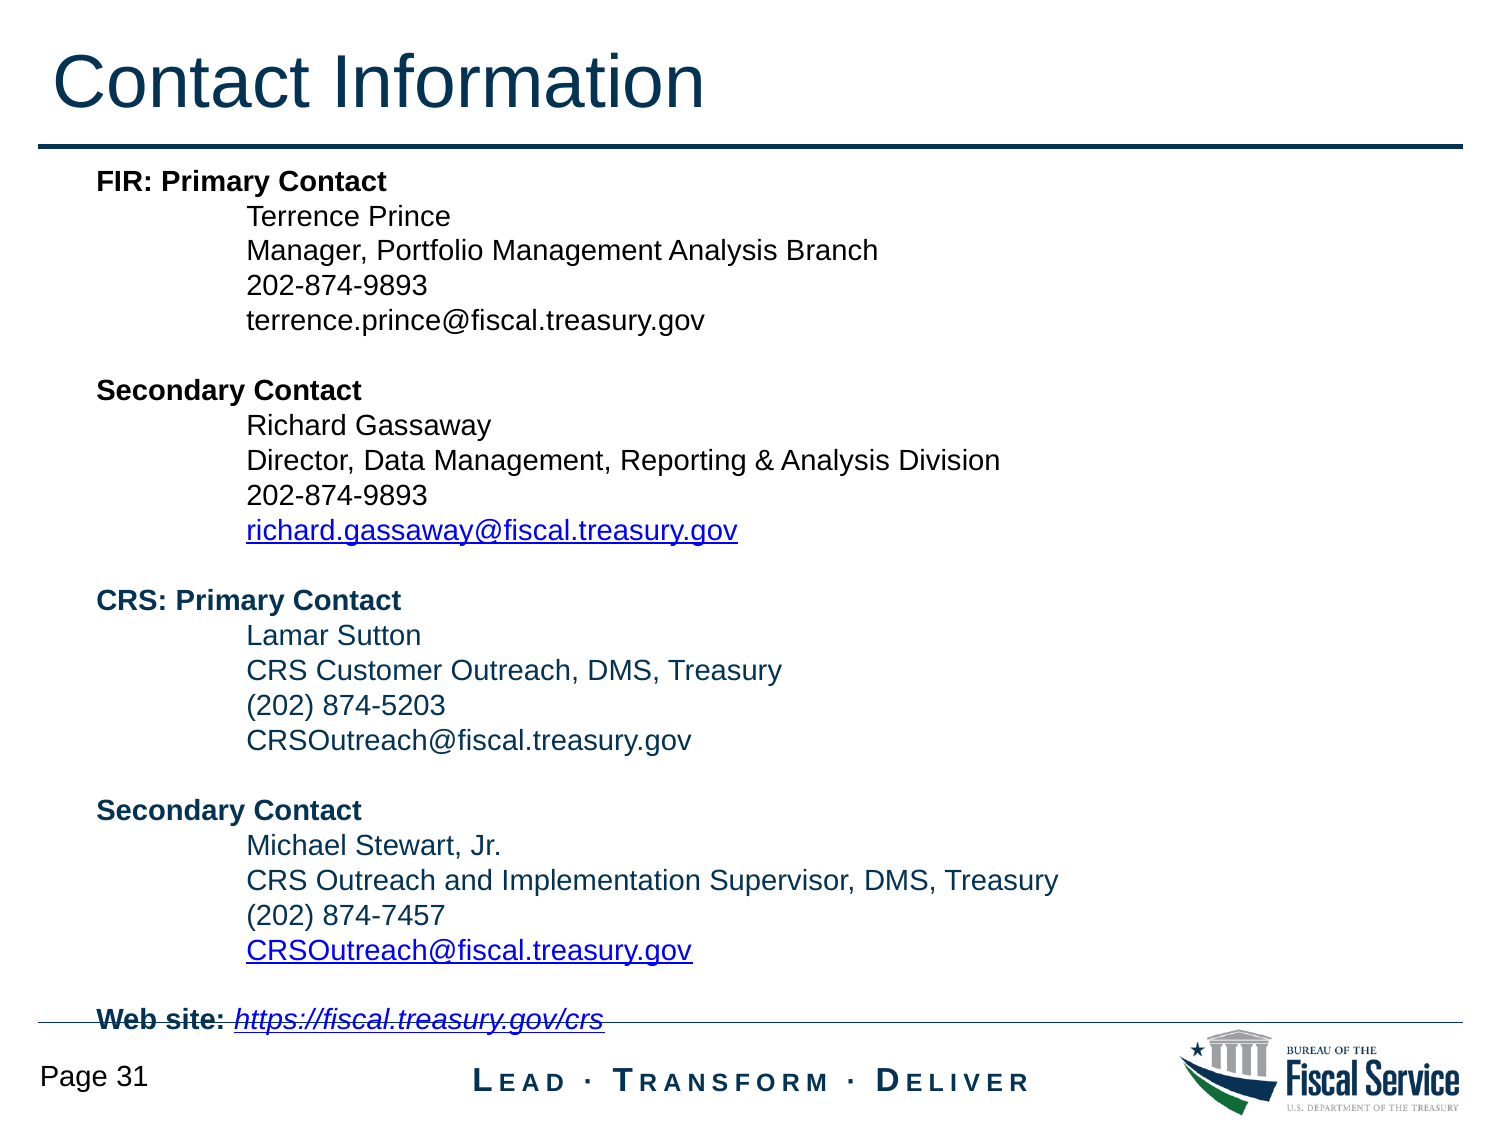

Contact Information
FIR: Primary Contact
	Terrence Prince
	Manager, Portfolio Management Analysis Branch
	202-874-9893
	terrence.prince@fiscal.treasury.gov

Secondary Contact
	Richard Gassaway
	Director, Data Management, Reporting & Analysis Division
	202-874-9893
	richard.gassaway@fiscal.treasury.gov

CRS: Primary Contact
	Lamar Sutton
	CRS Customer Outreach, DMS, Treasury
	(202) 874-5203
	CRSOutreach@fiscal.treasury.gov

Secondary Contact
	Michael Stewart, Jr.
	CRS Outreach and Implementation Supervisor, DMS, Treasury
	(202) 874-7457
	CRSOutreach@fiscal.treasury.gov
Web site: https://fiscal.treasury.gov/crs